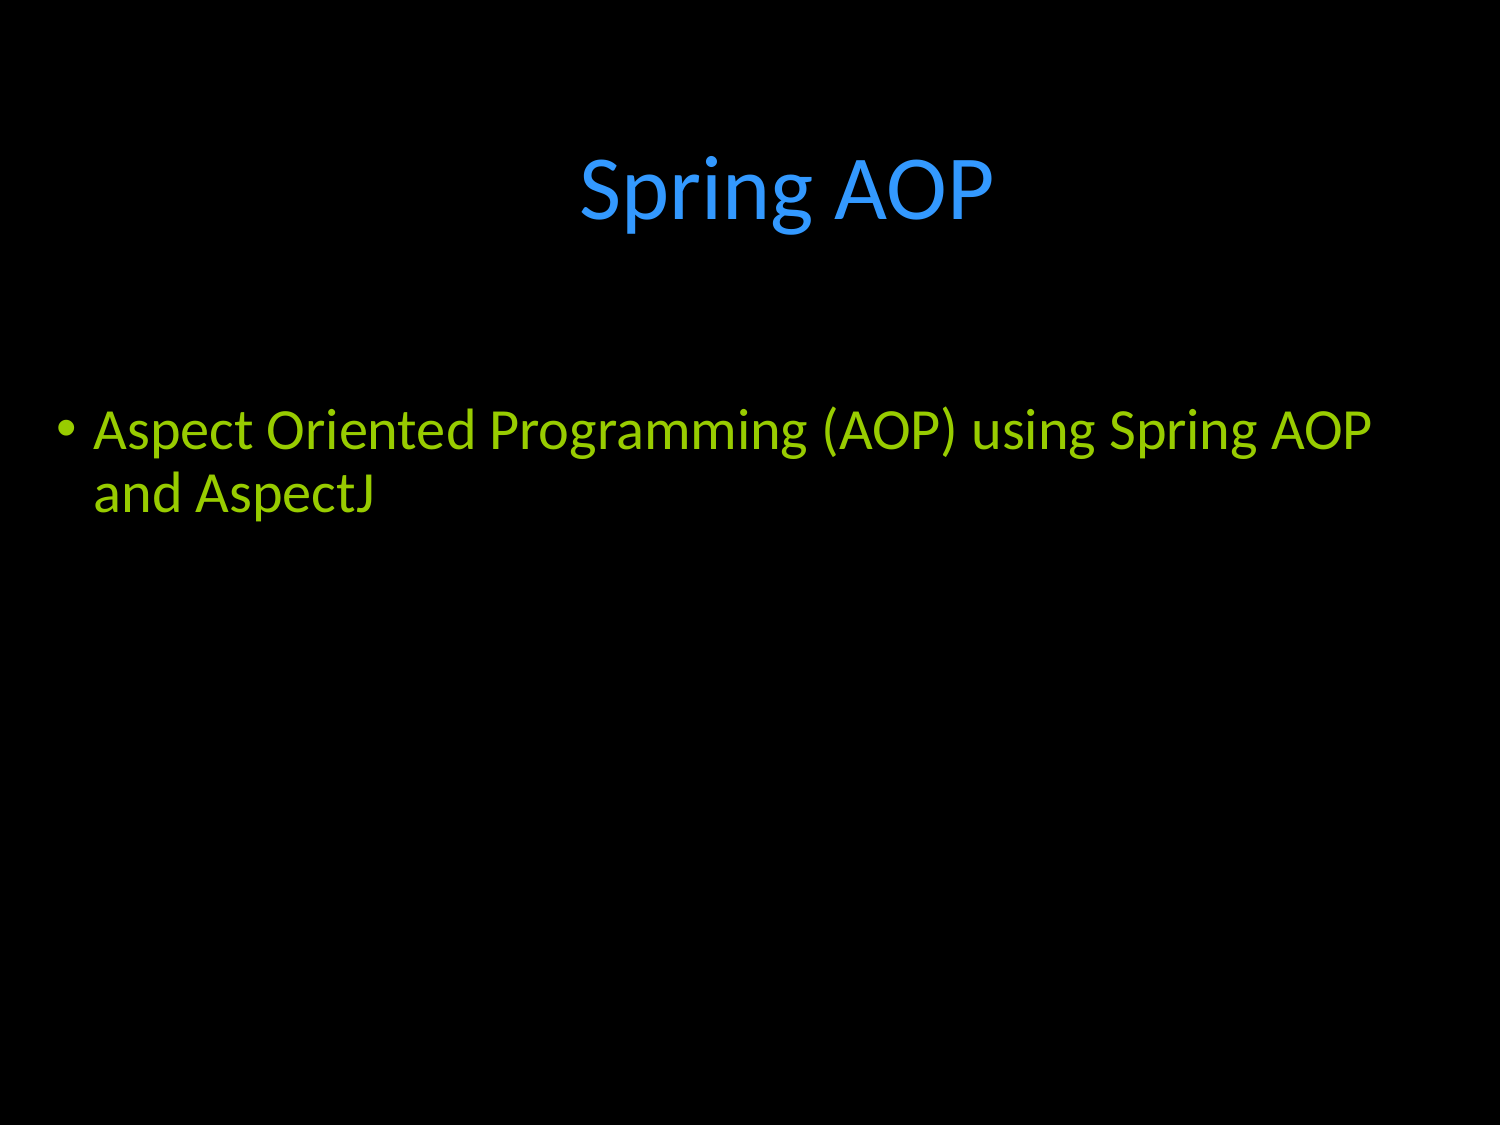

# Spring AOP

Aspect Oriented Programming (AOP) using Spring AOP and AspectJ